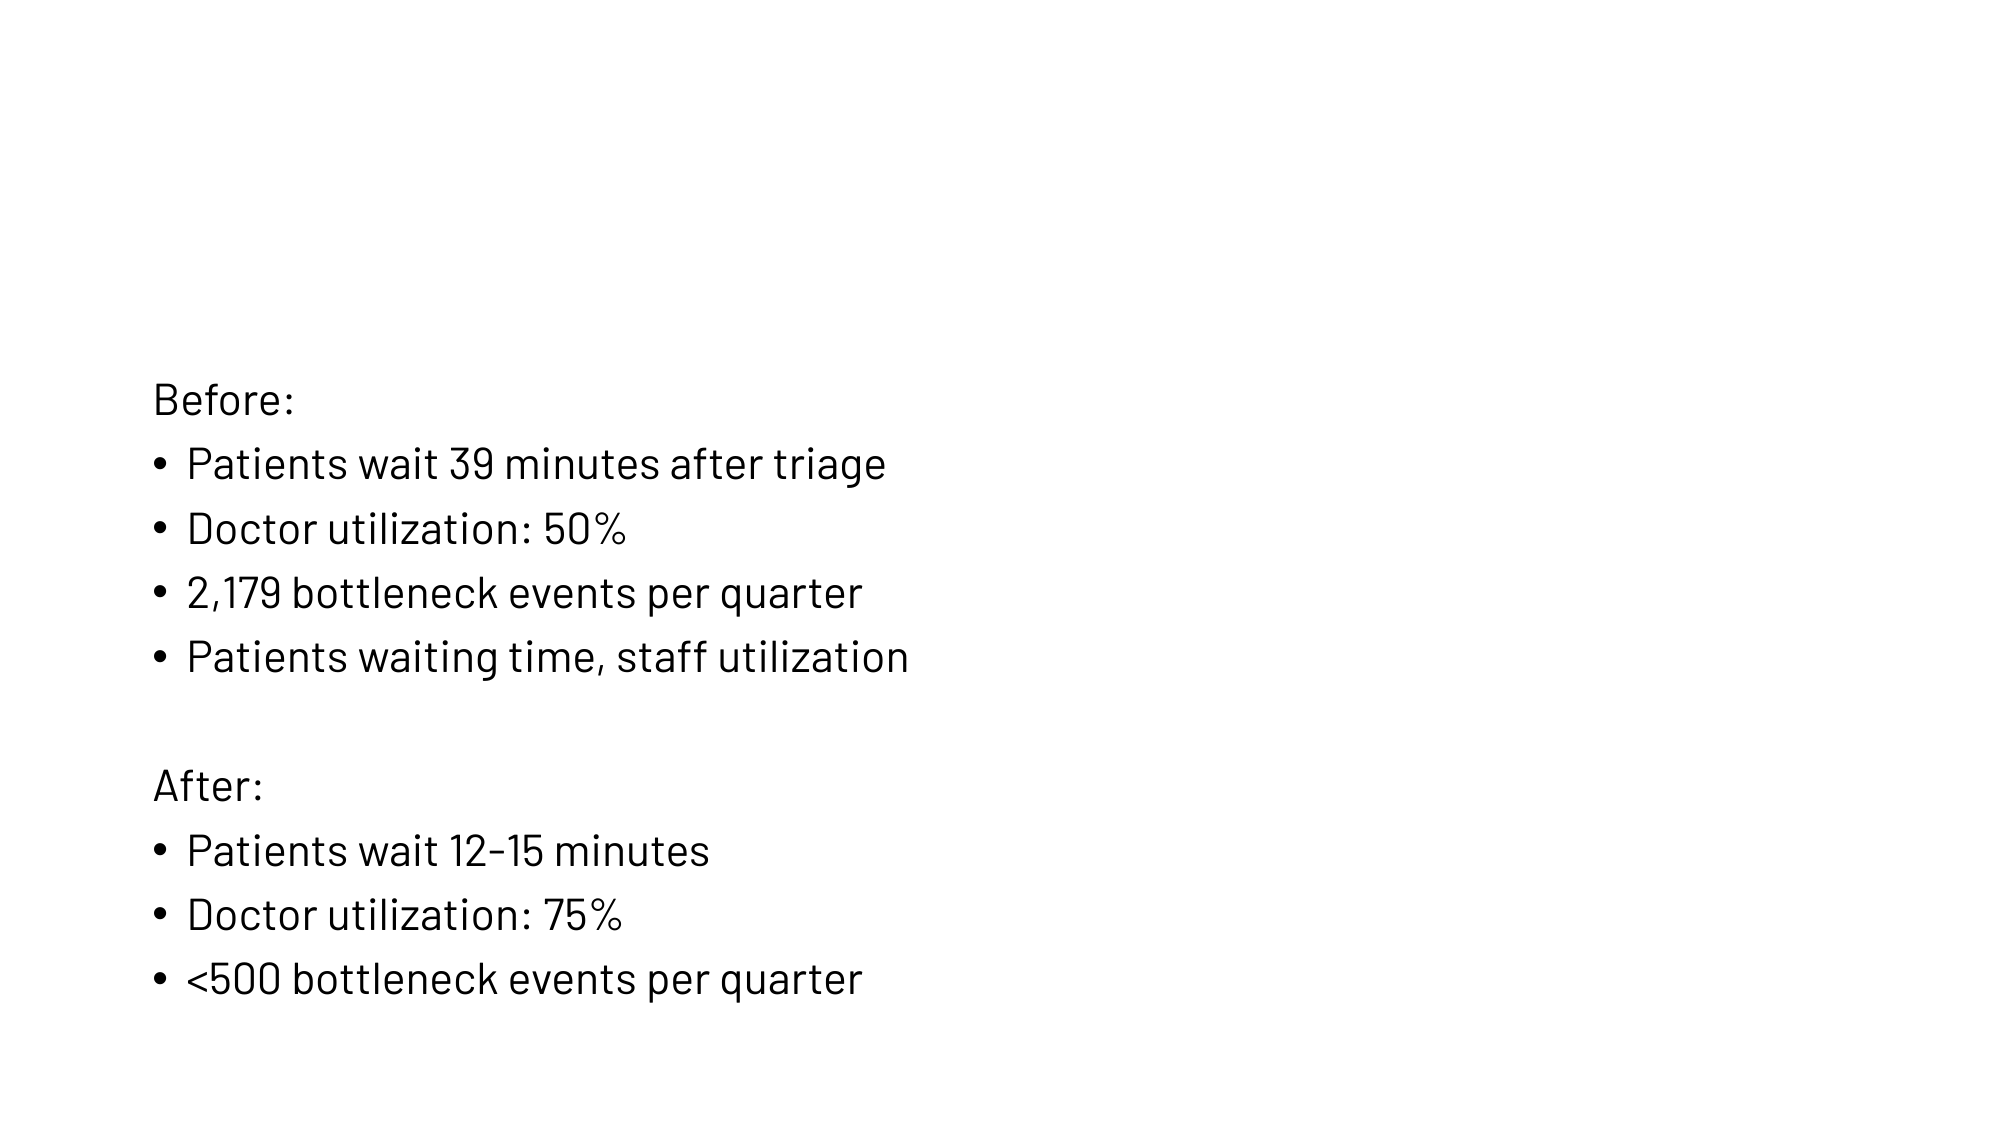

#

Before:
Patients wait 39 minutes after triage
Doctor utilization: 50%
2,179 bottleneck events per quarter
Patients waiting time, staff utilization

After:
Patients wait 12-15 minutes
Doctor utilization: 75%
<500 bottleneck events per quarter